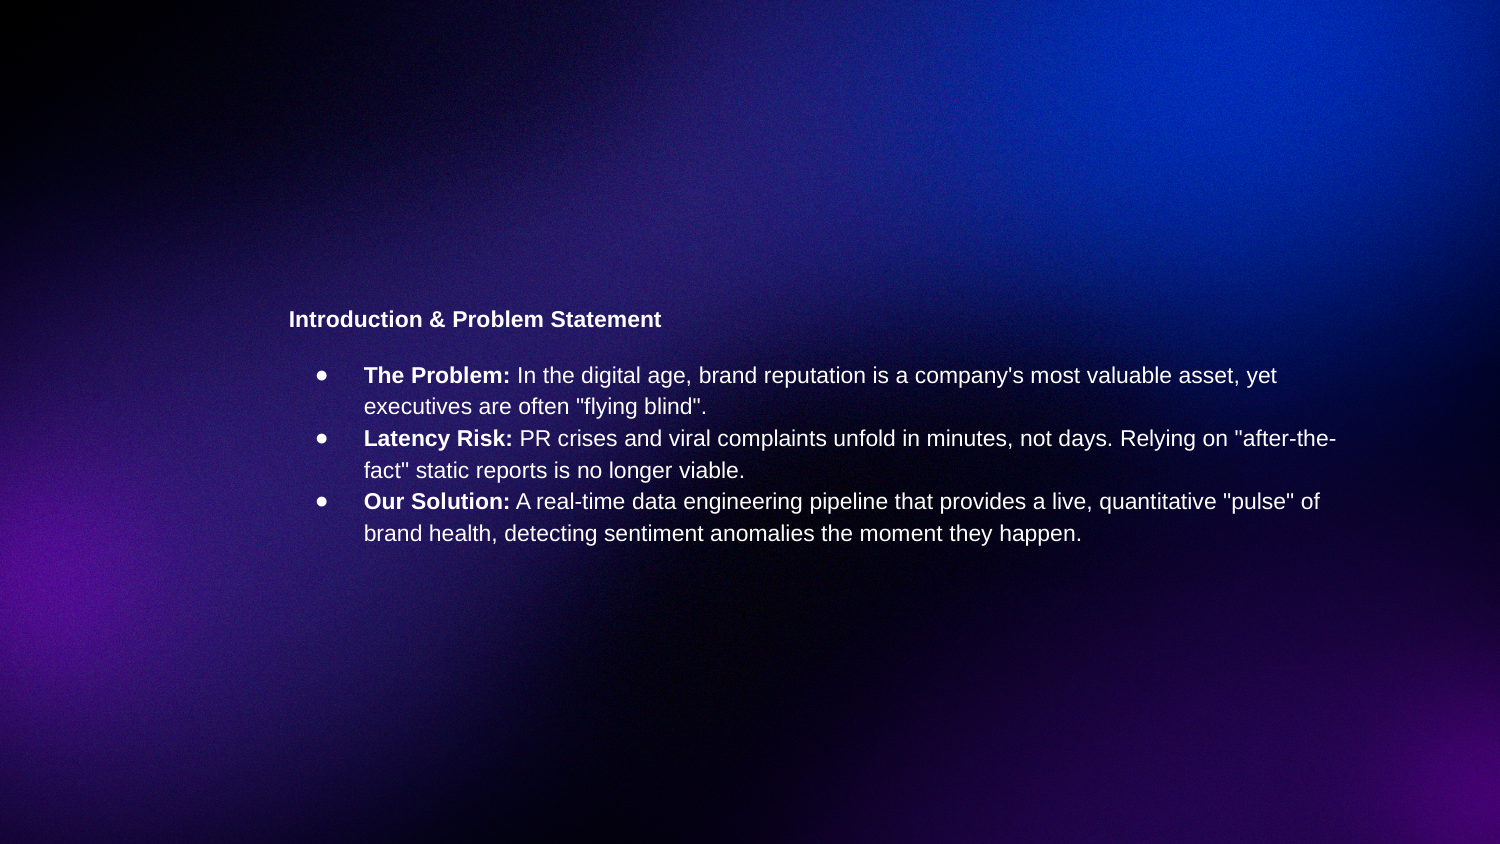

Introduction & Problem Statement
The Problem: In the digital age, brand reputation is a company's most valuable asset, yet executives are often "flying blind".
Latency Risk: PR crises and viral complaints unfold in minutes, not days. Relying on "after-the-fact" static reports is no longer viable.
Our Solution: A real-time data engineering pipeline that provides a live, quantitative "pulse" of brand health, detecting sentiment anomalies the moment they happen.